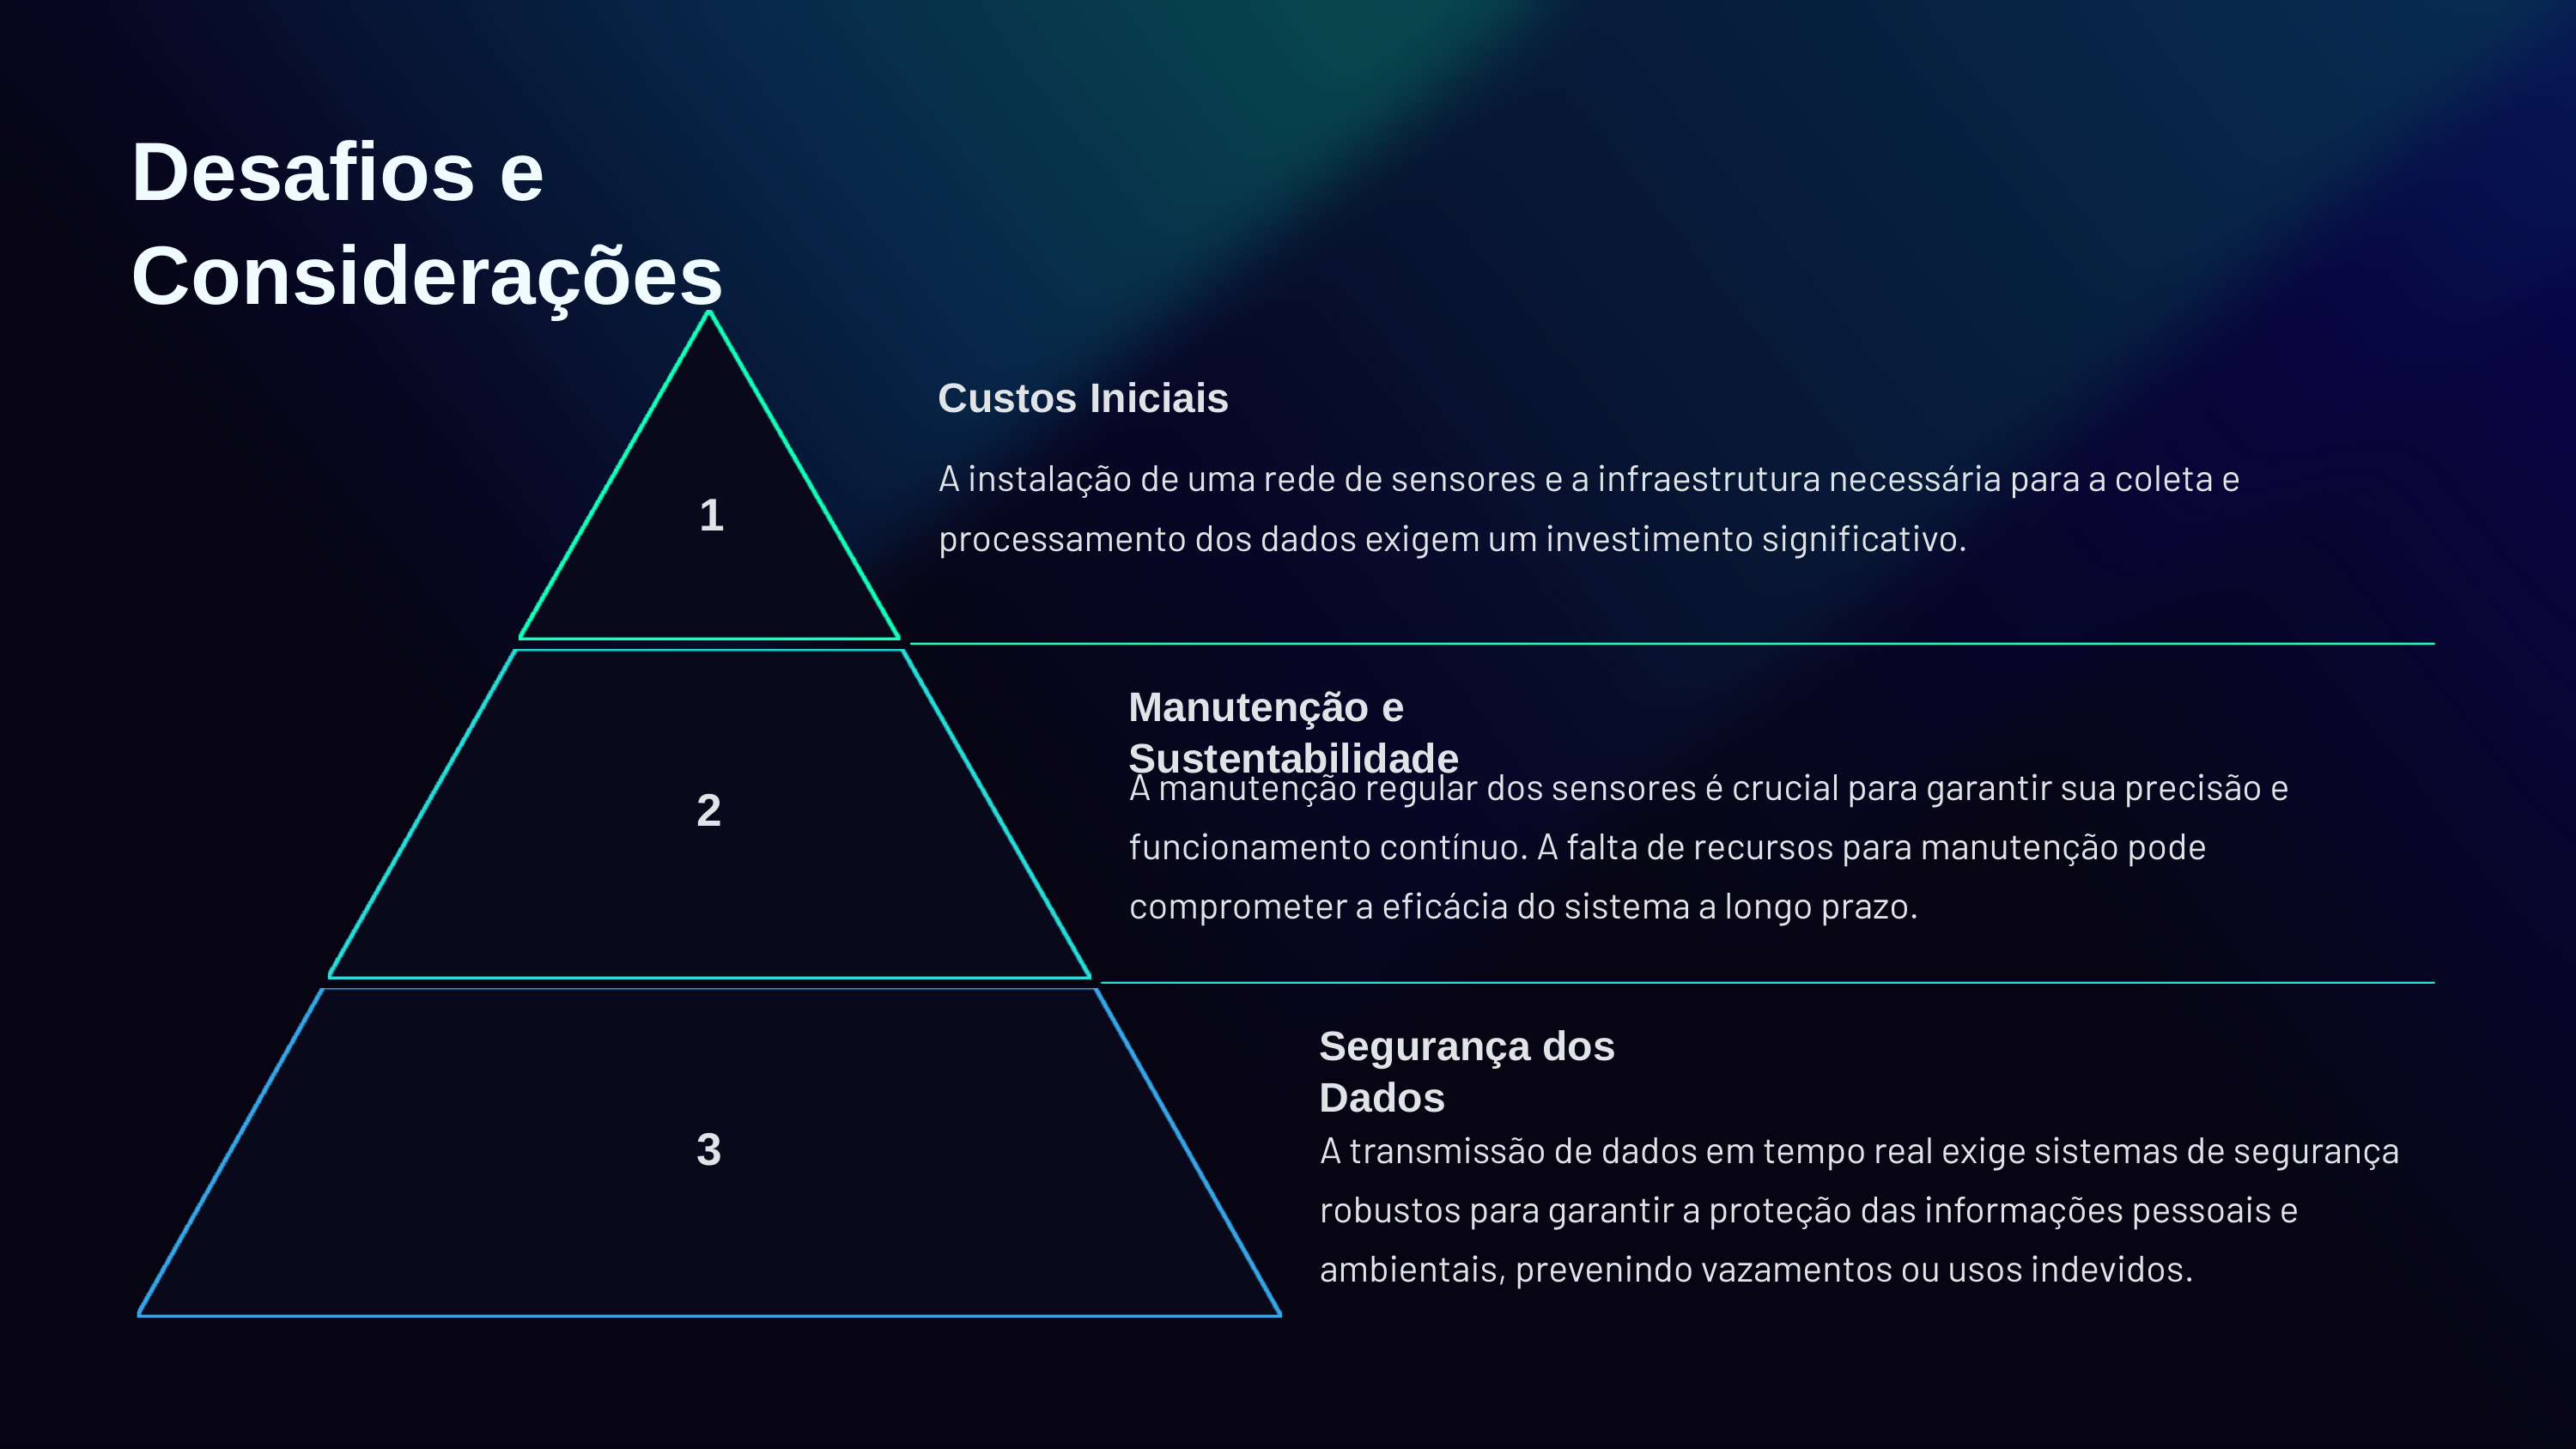

Desafios e Considerações

Custos Iniciais
A instalação de uma rede de sensores e a infraestrutura necessária para a coleta e processamento dos dados exigem um investimento significativo.
1

Manutenção e Sustentabilidade
A manutenção regular dos sensores é crucial para garantir sua precisão e funcionamento contínuo. A falta de recursos para manutenção pode comprometer a eficácia do sistema a longo prazo.
2

Segurança dos Dados
3
A transmissão de dados em tempo real exige sistemas de segurança robustos para garantir a proteção das informações pessoais e ambientais, prevenindo vazamentos ou usos indevidos.